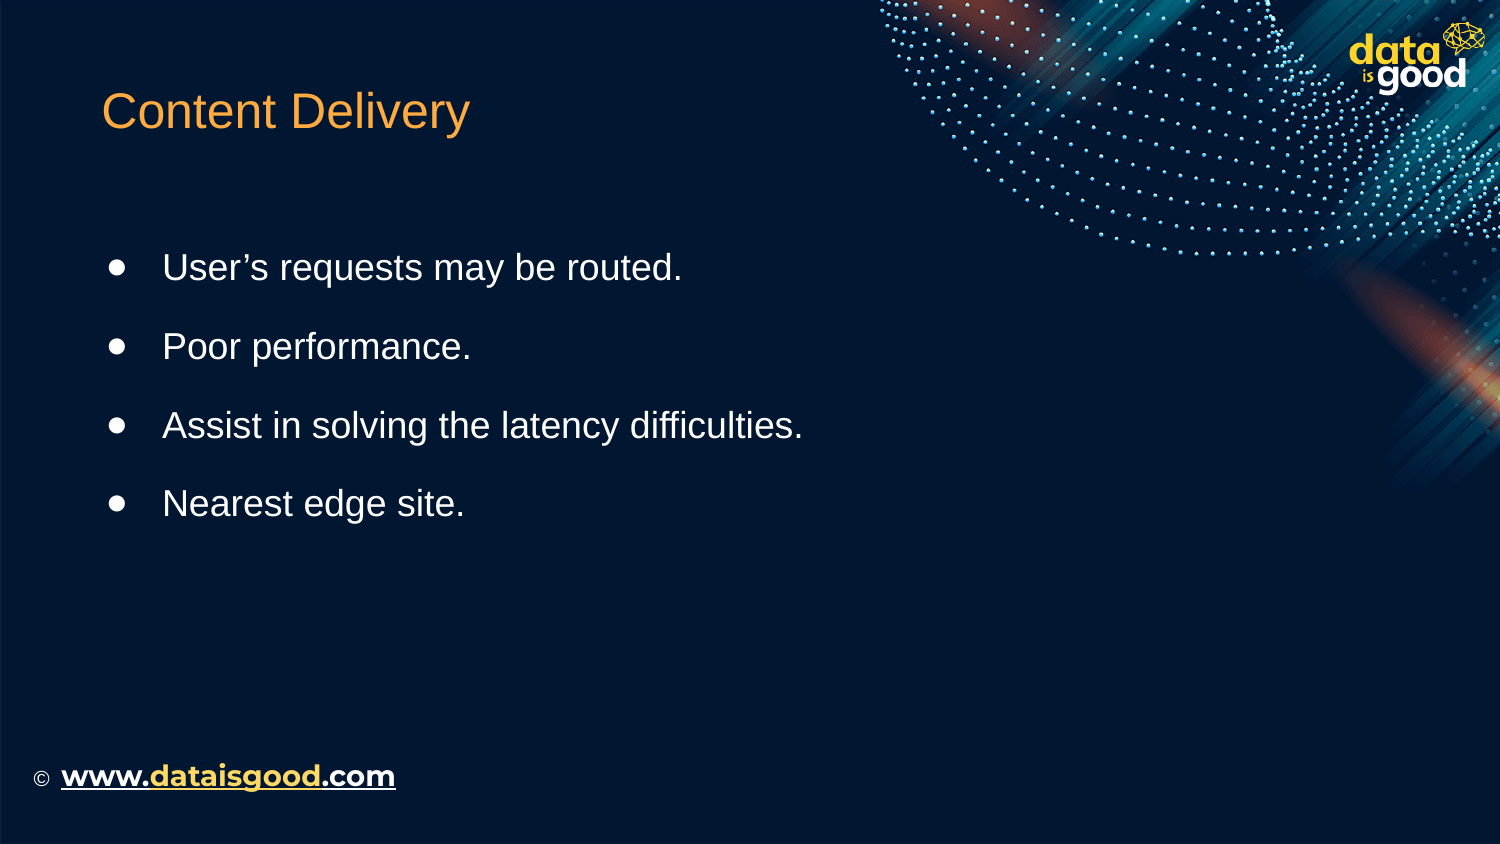

# Content Delivery
User’s requests may be routed.
Poor performance.
Assist in solving the latency difficulties.
Nearest edge site.